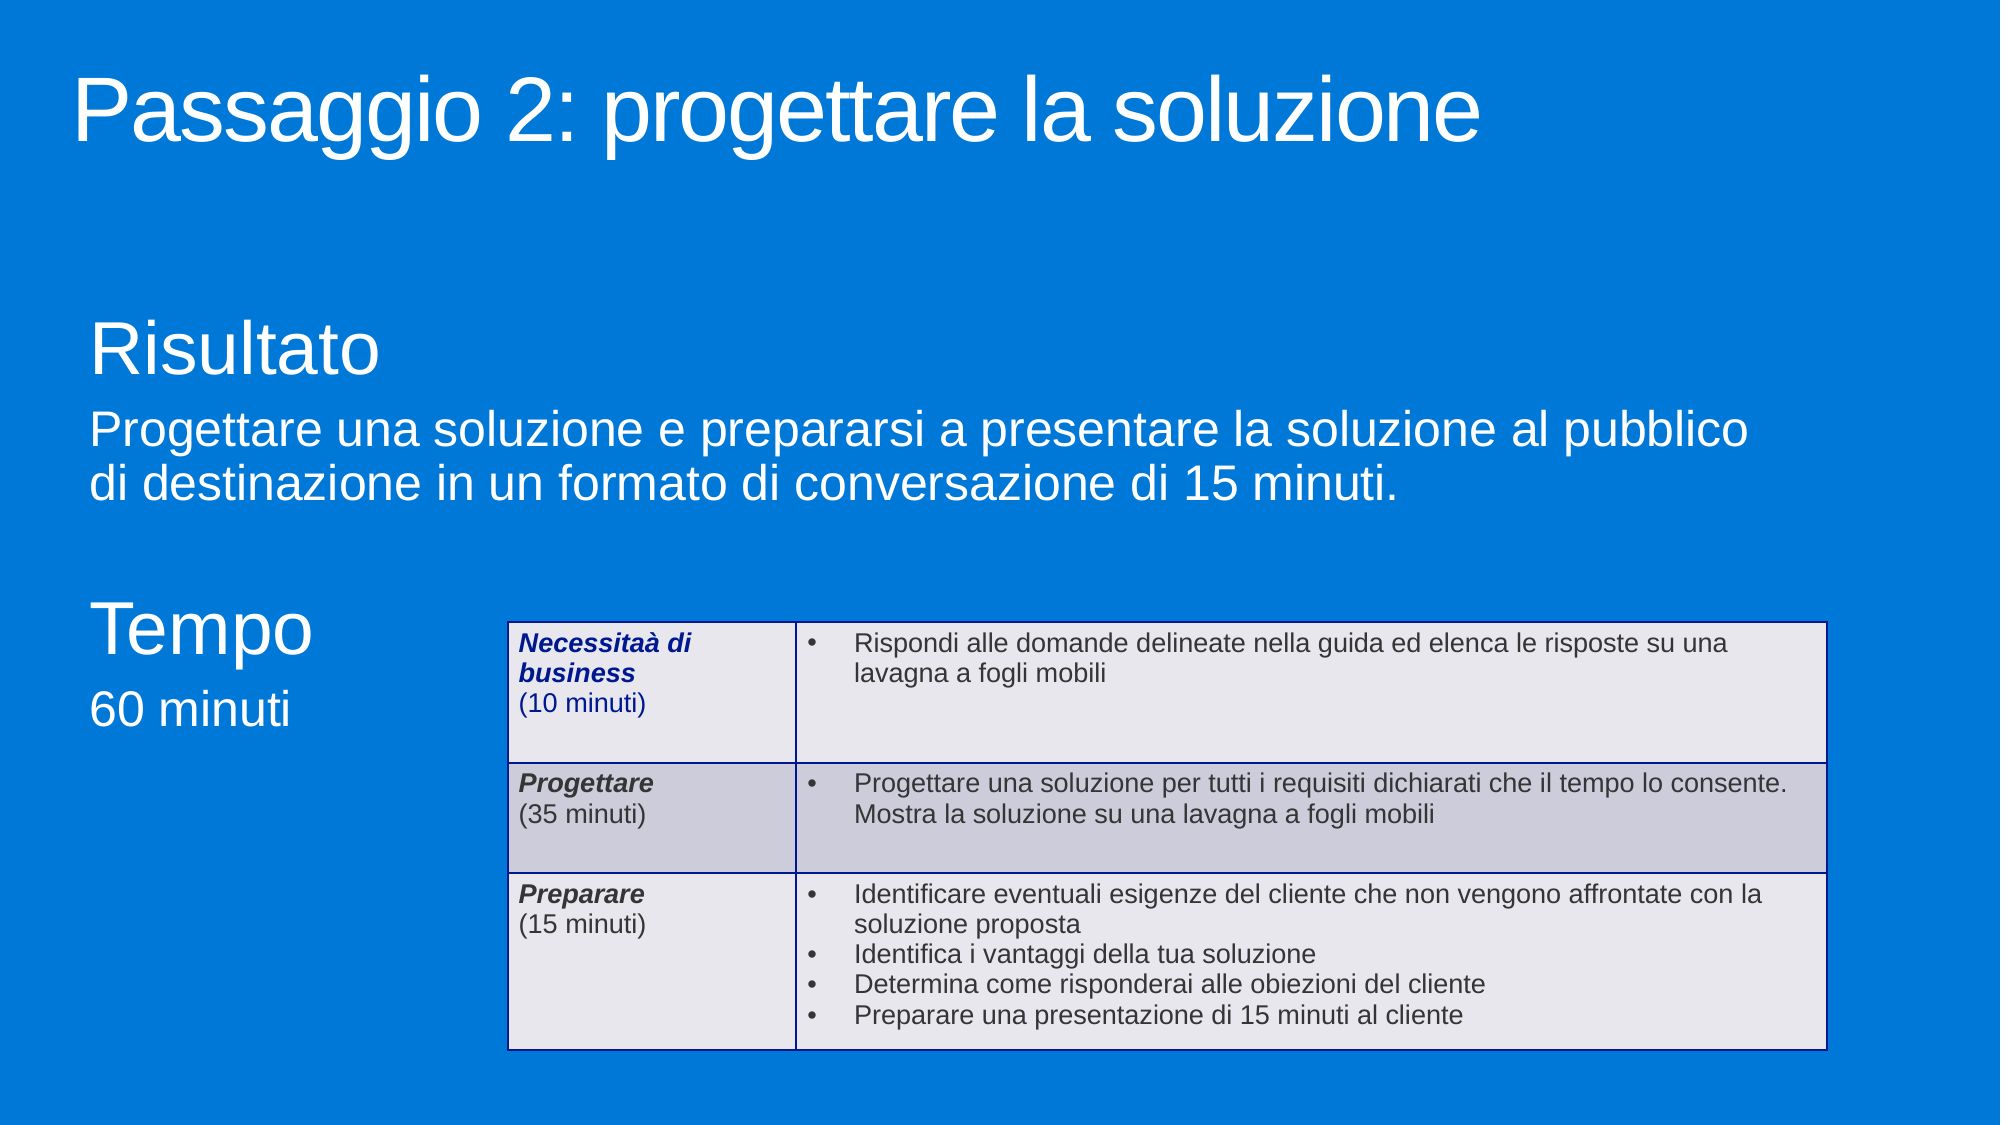

# Passaggio 2: progettare la soluzione
Risultato
Progettare una soluzione e prepararsi a presentare la soluzione al pubblico di destinazione in un formato di conversazione di 15 minuti.

Tempo
60 minuti
| Necessitaà di business (10 minuti) | Rispondi alle domande delineate nella guida ed elenca le risposte su una lavagna a fogli mobili |
| --- | --- |
| Progettare (35 minuti) | Progettare una soluzione per tutti i requisiti dichiarati che il tempo lo consente. Mostra la soluzione su una lavagna a fogli mobili |
| Preparare (15 minuti) | Identificare eventuali esigenze del cliente che non vengono affrontate con la soluzione proposta Identifica i vantaggi della tua soluzione Determina come risponderai alle obiezioni del cliente Preparare una presentazione di 15 minuti al cliente |